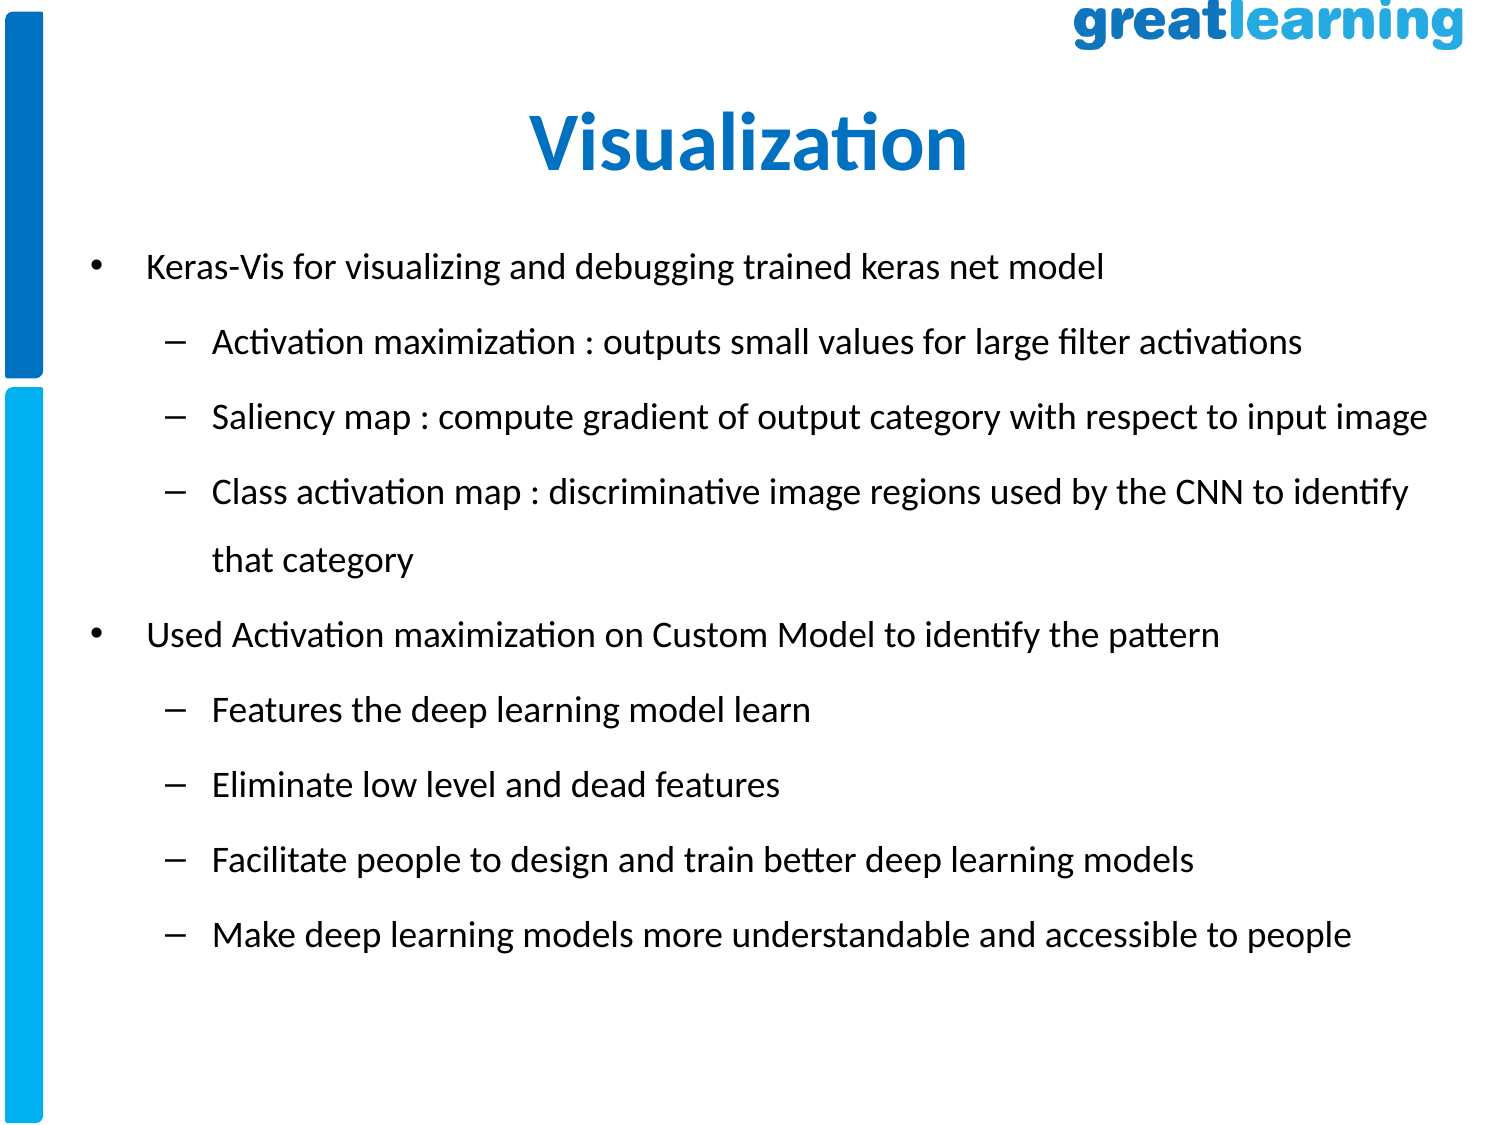

# Visualization
Keras-Vis for visualizing and debugging trained keras net model
Activation maximization : outputs small values for large filter activations
Saliency map : compute gradient of output category with respect to input image
Class activation map : discriminative image regions used by the CNN to identify that category
Used Activation maximization on Custom Model to identify the pattern
Features the deep learning model learn
Eliminate low level and dead features
Facilitate people to design and train better deep learning models
Make deep learning models more understandable and accessible to people